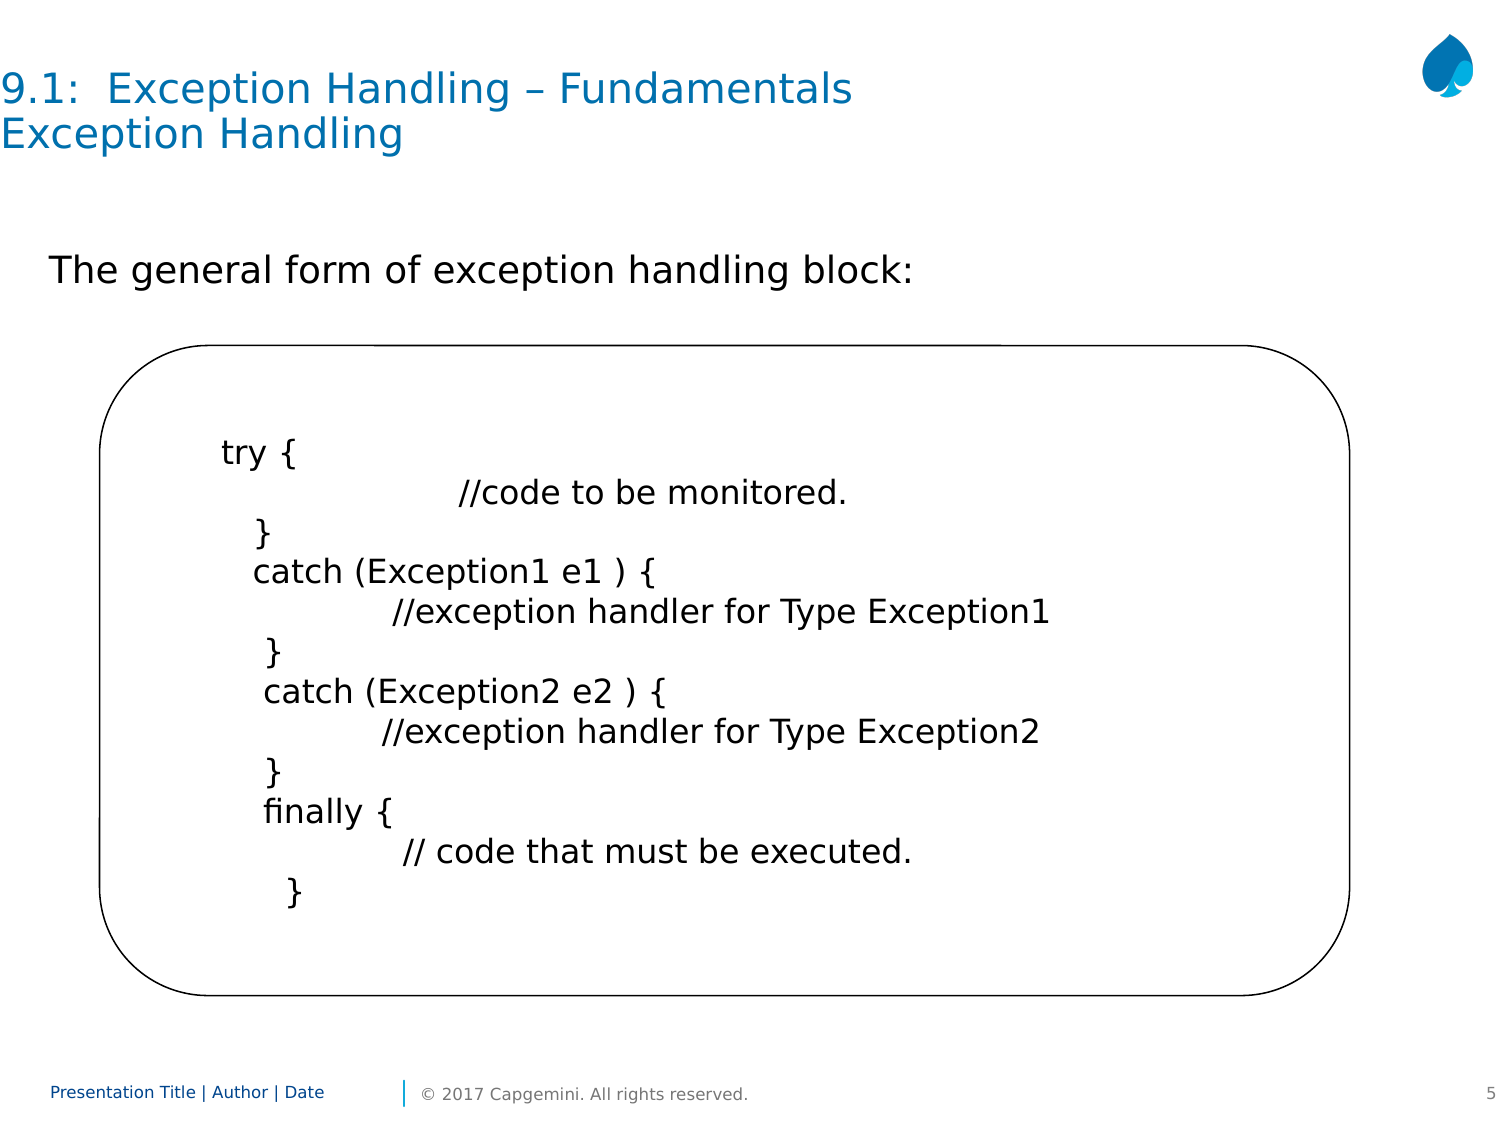

9.1:  Exception Handling – Fundamentals
Exception Handling
The general form of exception handling block:
try {
		//code to be monitored.
   }
   catch (Exception1 e1 ) {
	     //exception handler for Type Exception1
    }
    catch (Exception2 e2 ) {
	    //exception handler for Type Exception2
    }
    finally {
	      // code that must be executed.
      }